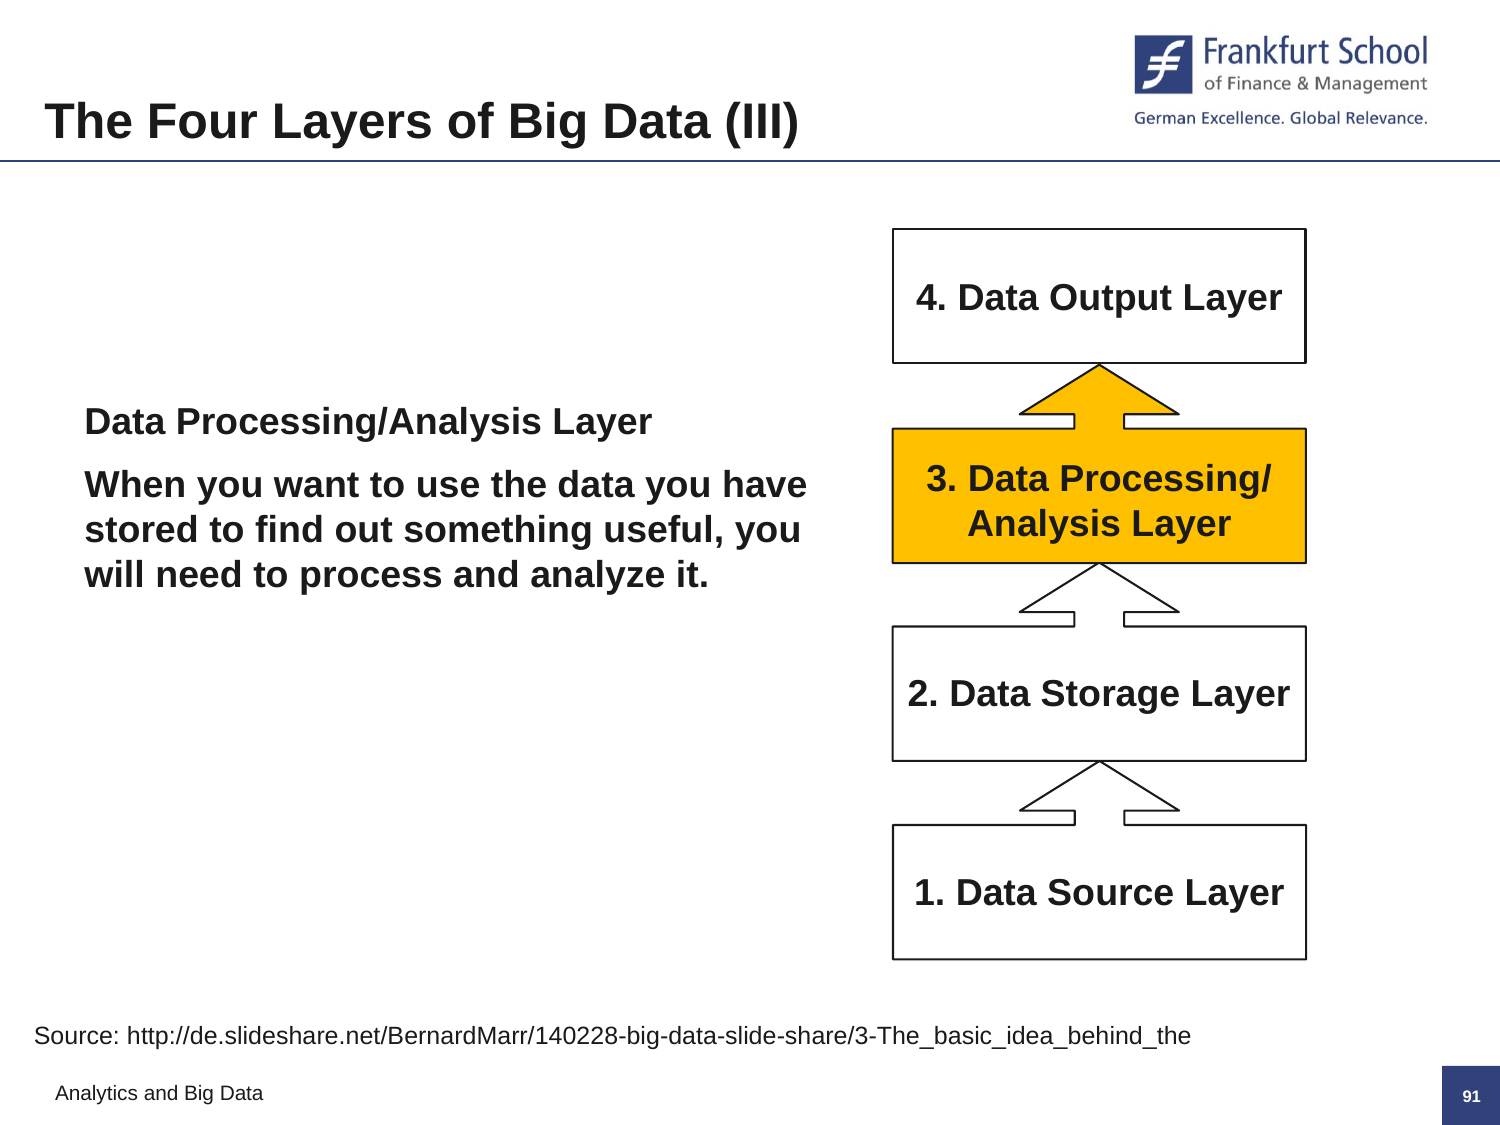

The Four Layers of Big Data (III)

4. Data Output Layer

Data Processing/Analysis Layer
When you want to use the data you have stored to ﬁnd out something useful, you will need to process and analyze it.
3. Data Processing/
Analysis Layer

2. Data Storage Layer

1. Data Source Layer
Source: http://de.slideshare.net/BernardMarr/140228-big-data-slide-share/3-The_basic_idea_behind_the
91